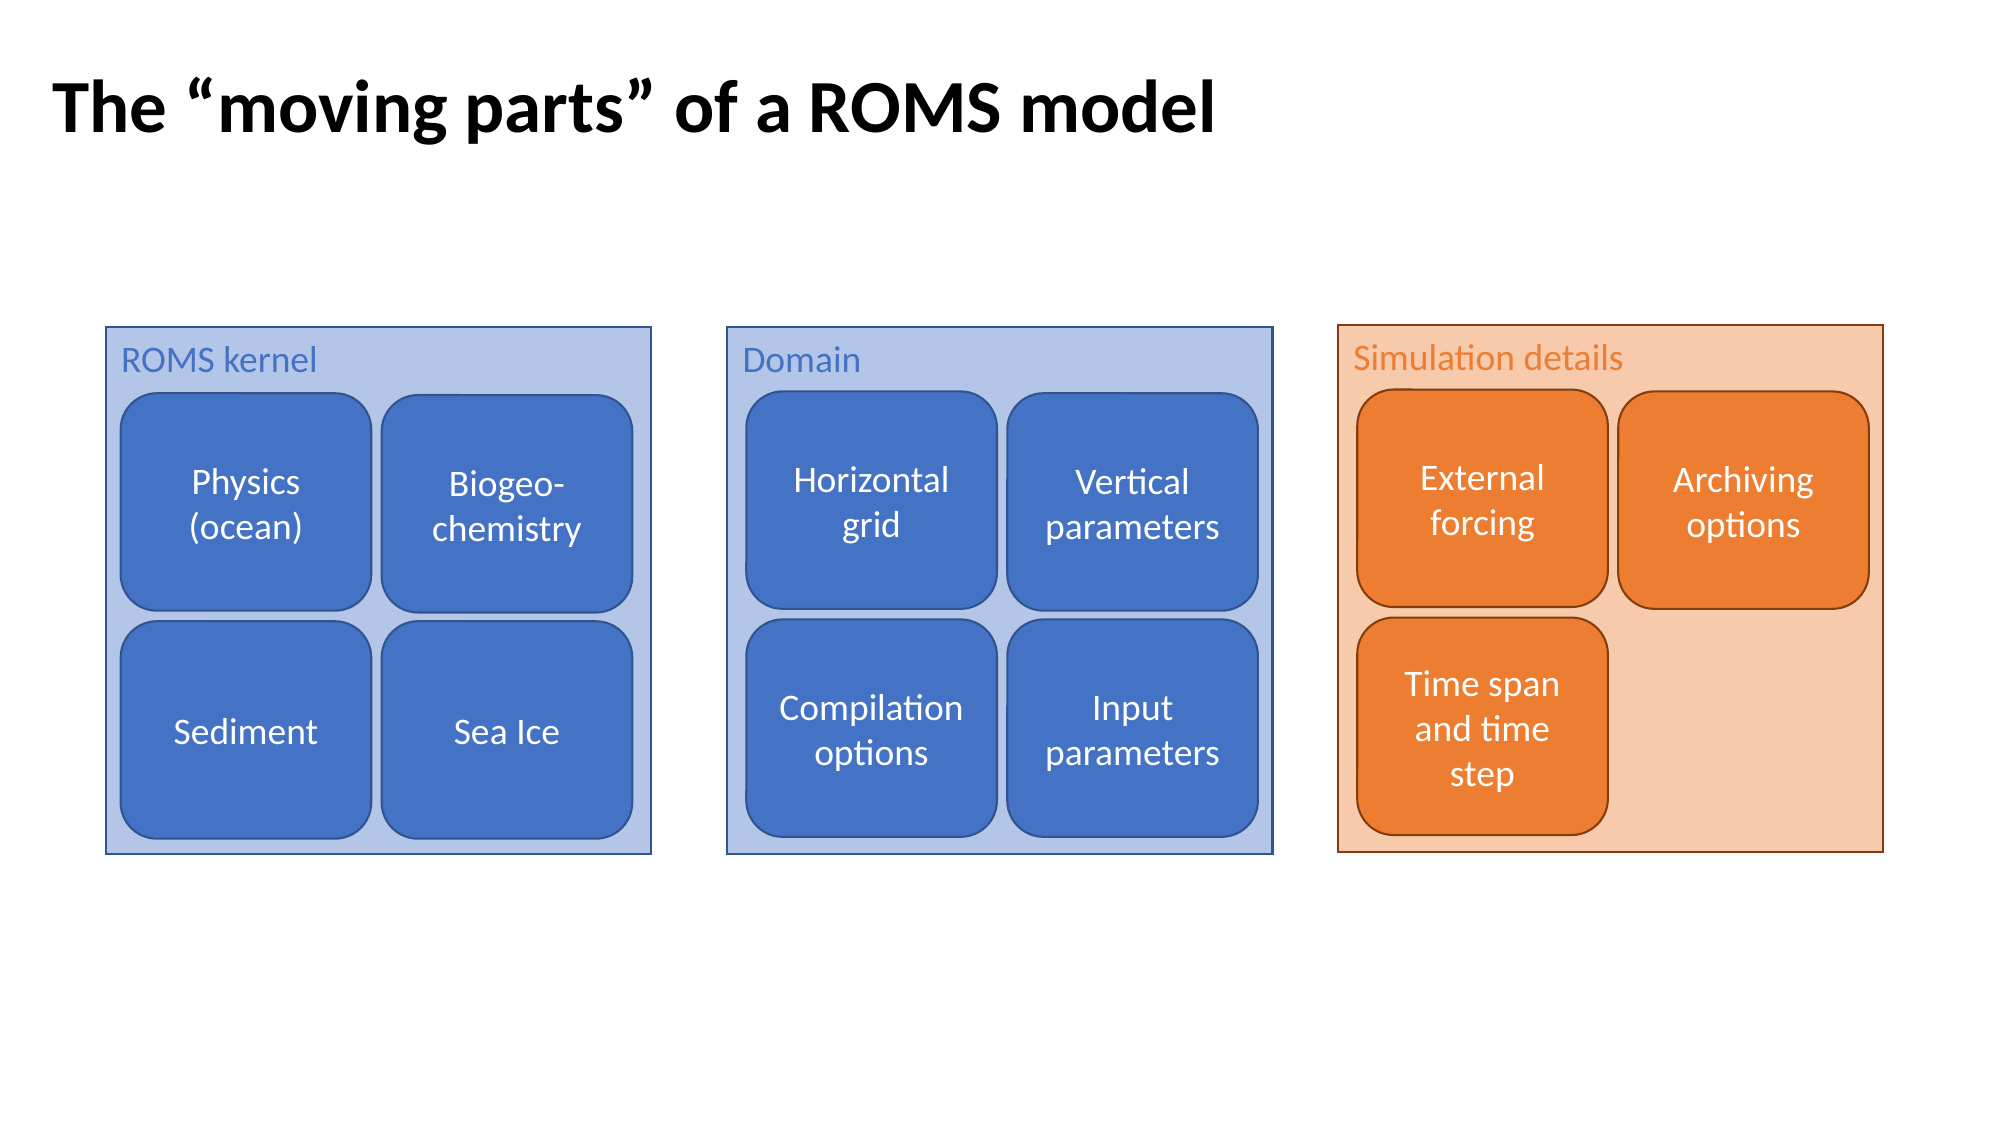

The “moving parts” of a ROMS model
Simulation details
ROMS kernel
Domain
External forcing
Horizontal grid
Archiving options
Physics
(ocean)
Vertical parameters
Biogeo-chemistry
Time span and time step
Compilation options
Input parameters
Sediment
Sea Ice